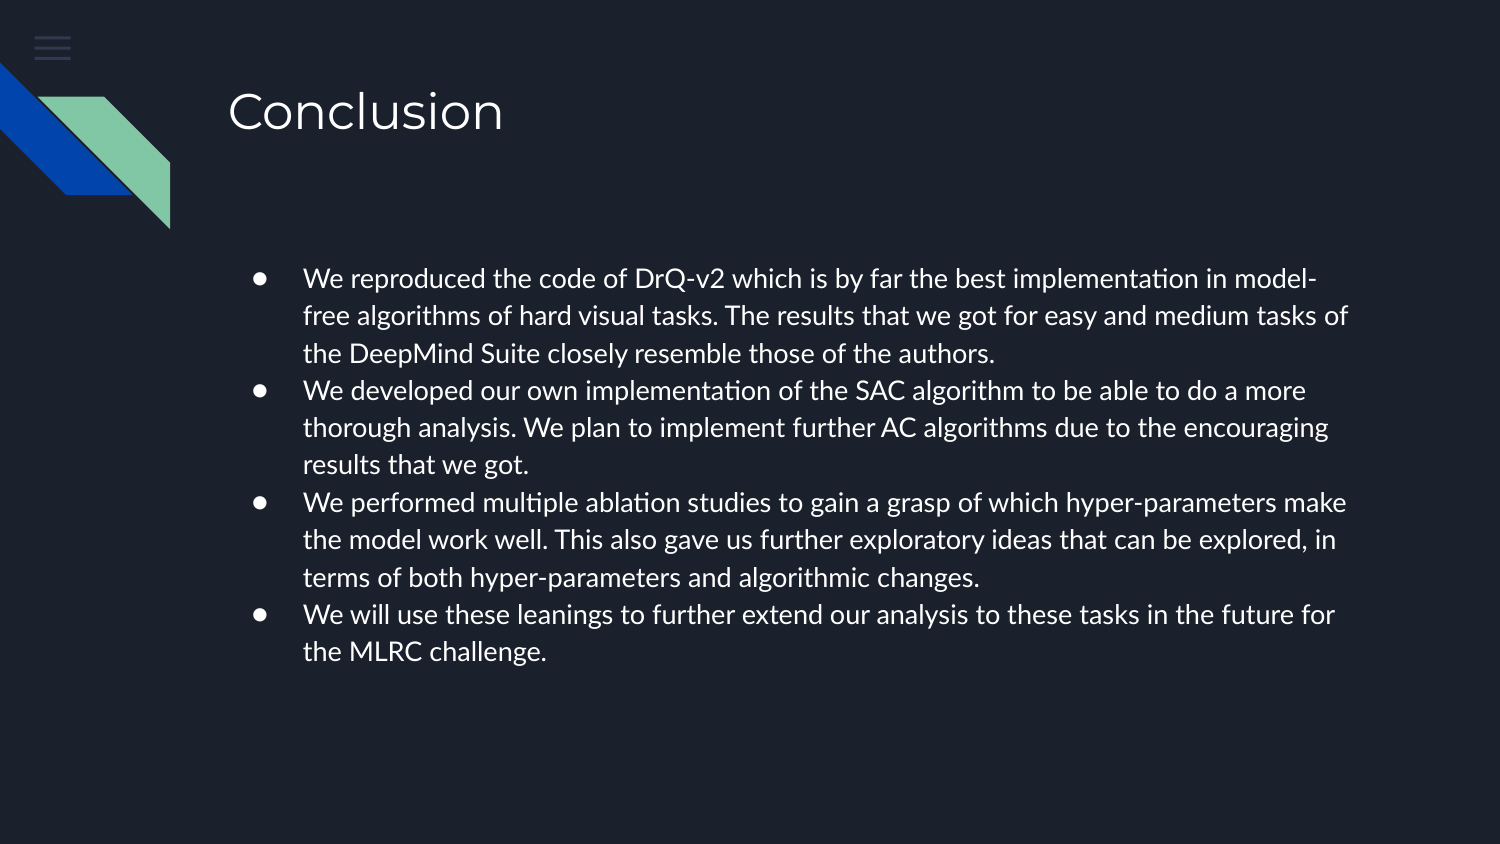

# Conclusion
We reproduced the code of DrQ-v2 which is by far the best implementation in model-free algorithms of hard visual tasks. The results that we got for easy and medium tasks of the DeepMind Suite closely resemble those of the authors.
We developed our own implementation of the SAC algorithm to be able to do a more thorough analysis. We plan to implement further AC algorithms due to the encouraging results that we got.
We performed multiple ablation studies to gain a grasp of which hyper-parameters make the model work well. This also gave us further exploratory ideas that can be explored, in terms of both hyper-parameters and algorithmic changes.
We will use these leanings to further extend our analysis to these tasks in the future for the MLRC challenge.